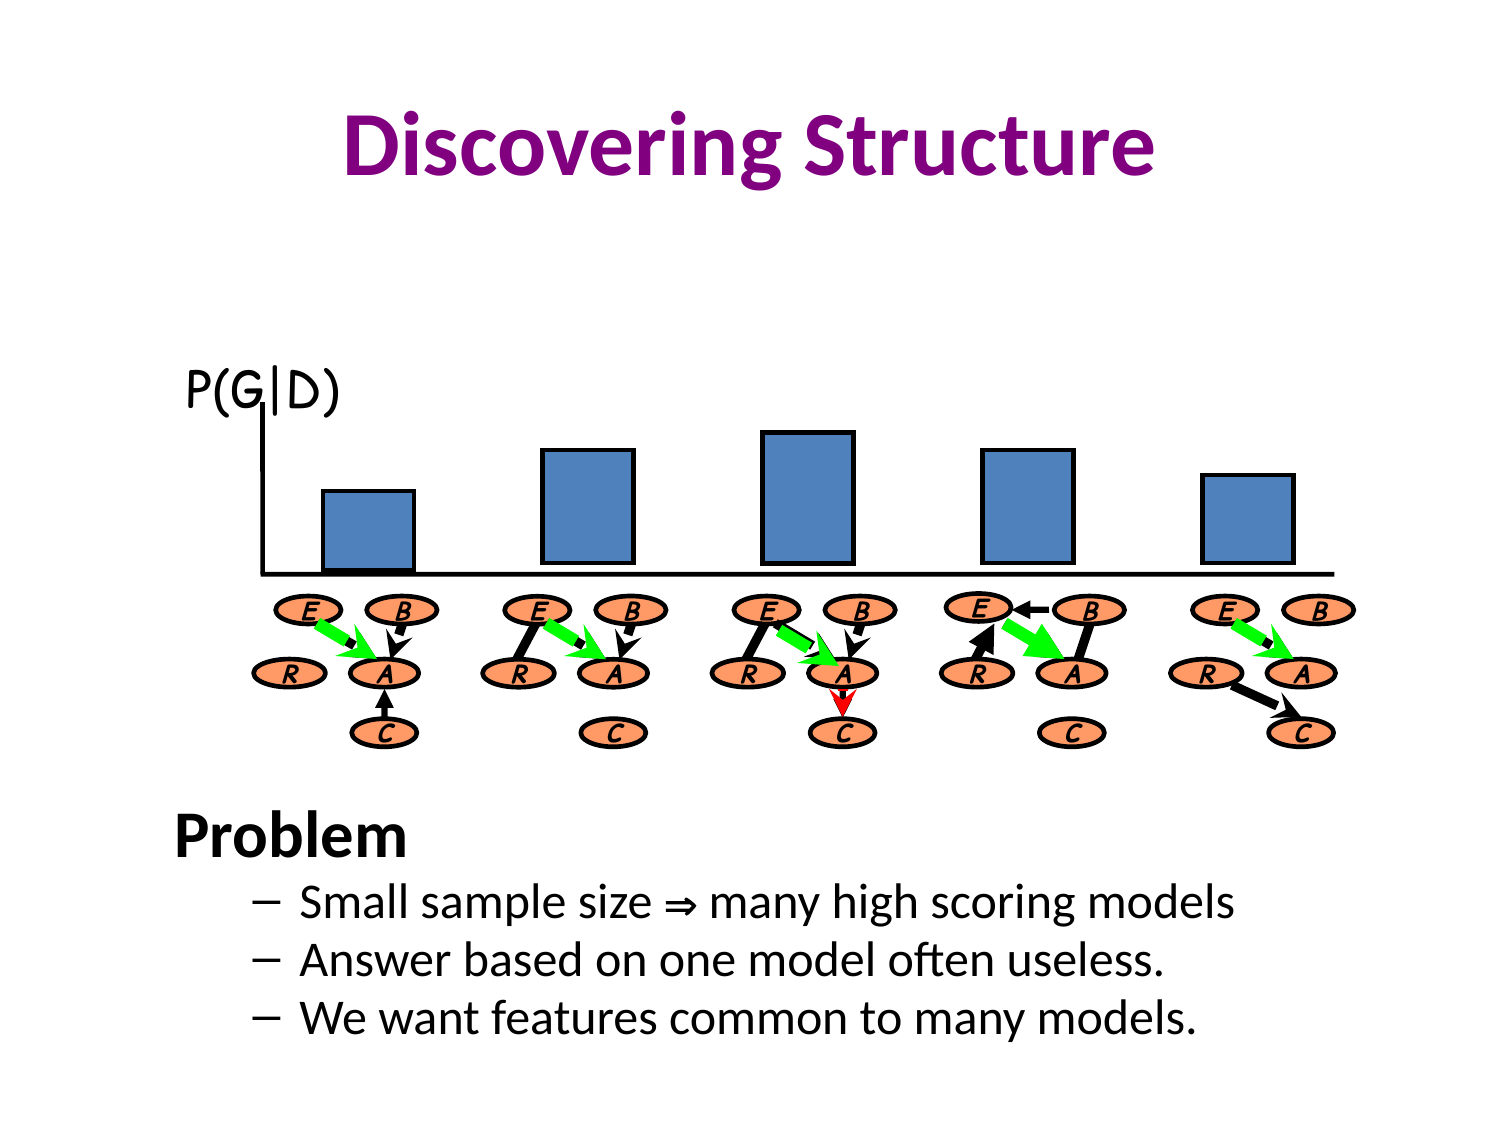

# Discovering Structure
P(G|D)

E
B

R
A
C
E
B

R
A
C
B
E

R
A
C
E
B

R
A
C
E
B

R
A
C

Problem
Small sample size ⇒ many high scoring models
Answer based on one model often useless.
We want features common to many models.